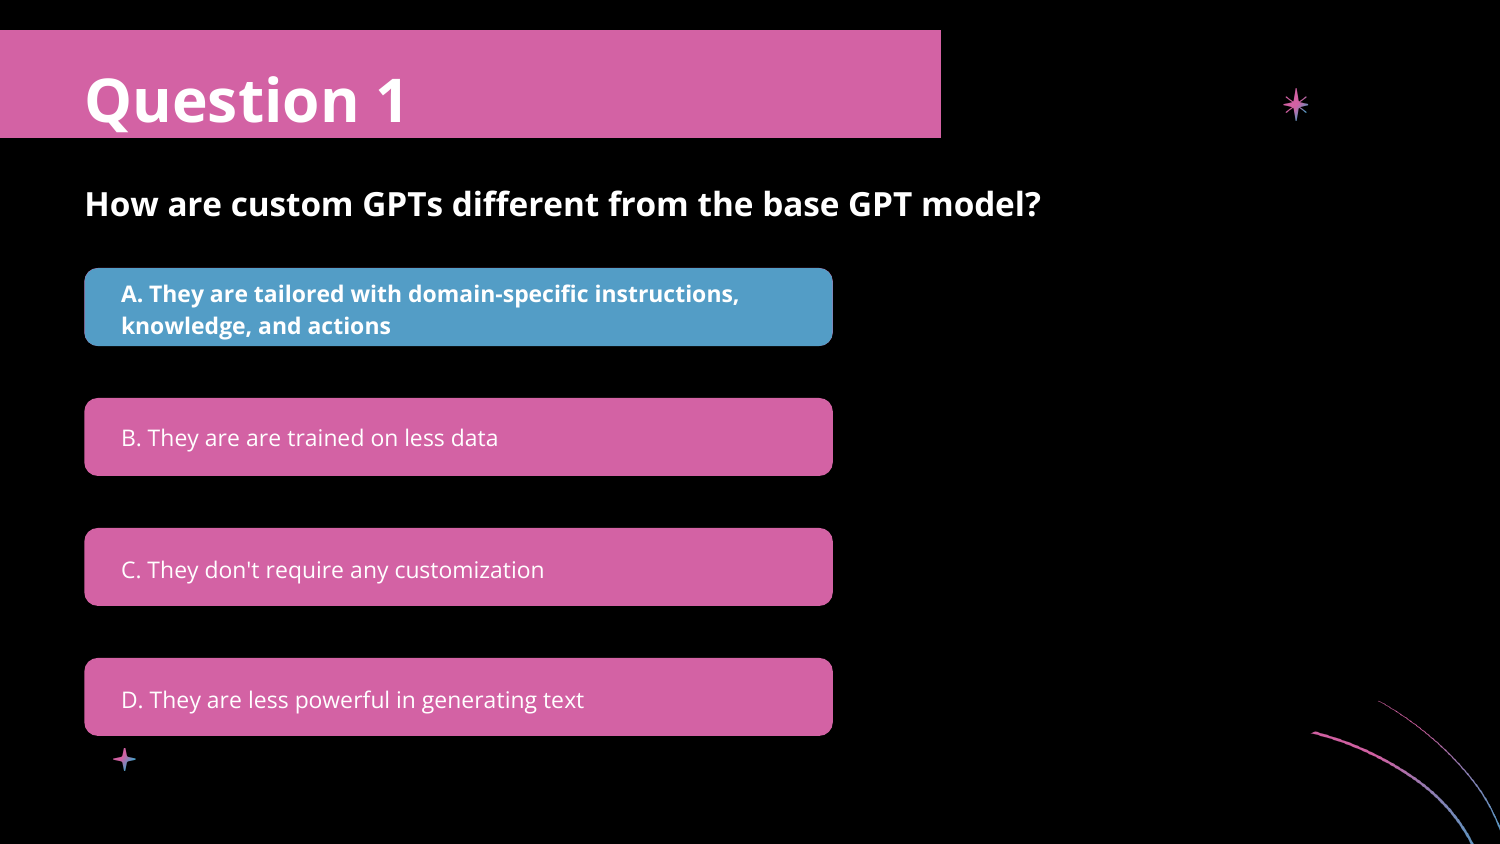

Question 1

How are custom GPTs different from the base GPT model?

A. They are tailored with domain-specific instructions, knowledge, and actions

B. They are are trained on less data

C. They don't require any customization

D. They are less powerful in generating text